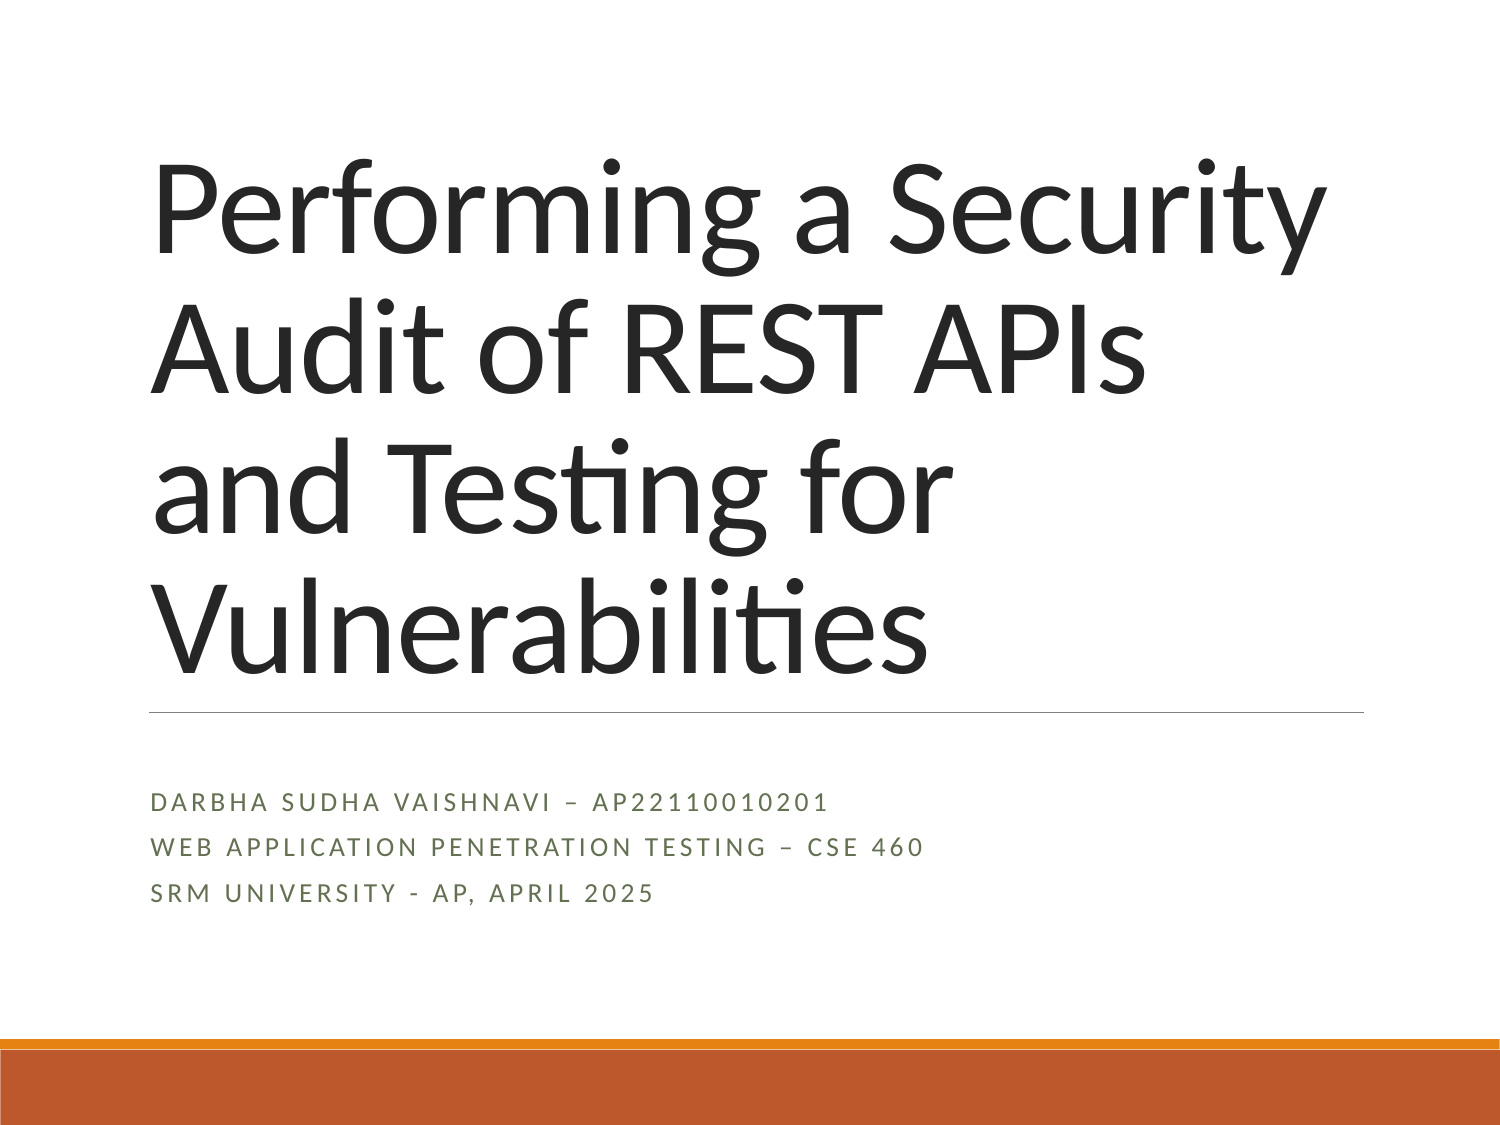

# Performing a Security Audit of REST APIs and Testing for Vulnerabilities

Darbha Sudha Vaishnavi – AP22110010201
WEB APPLICATION PENETRATION TESTING – CSE 460
SRM University - AP, April 2025